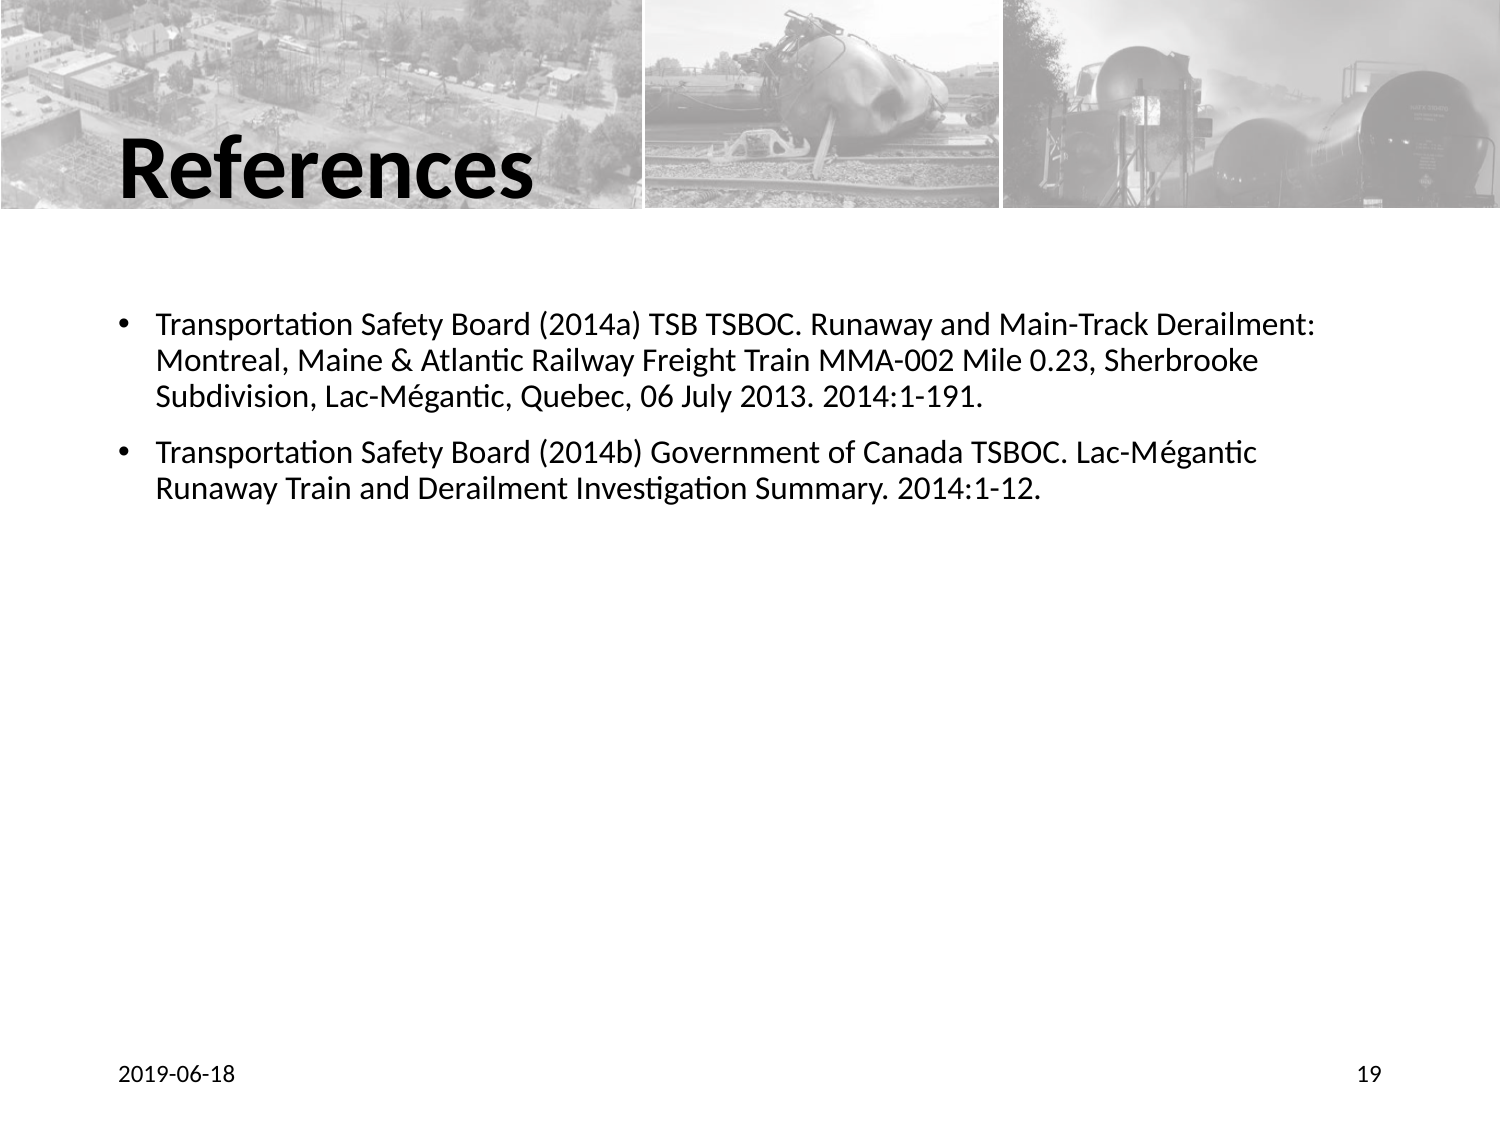

# References
Transportation Safety Board (2014a) TSB TSBOC. Runaway and Main-Track Derailment: Montreal, Maine & Atlantic Railway Freight Train MMA-002 Mile 0.23, Sherbrooke Subdivision, Lac-Mégantic, Quebec, 06 July 2013. 2014:1-191.
Transportation Safety Board (2014b) Government of Canada TSBOC. Lac-Mégantic Runaway Train and Derailment Investigation Summary. 2014:1-12.
2019-06-18
19